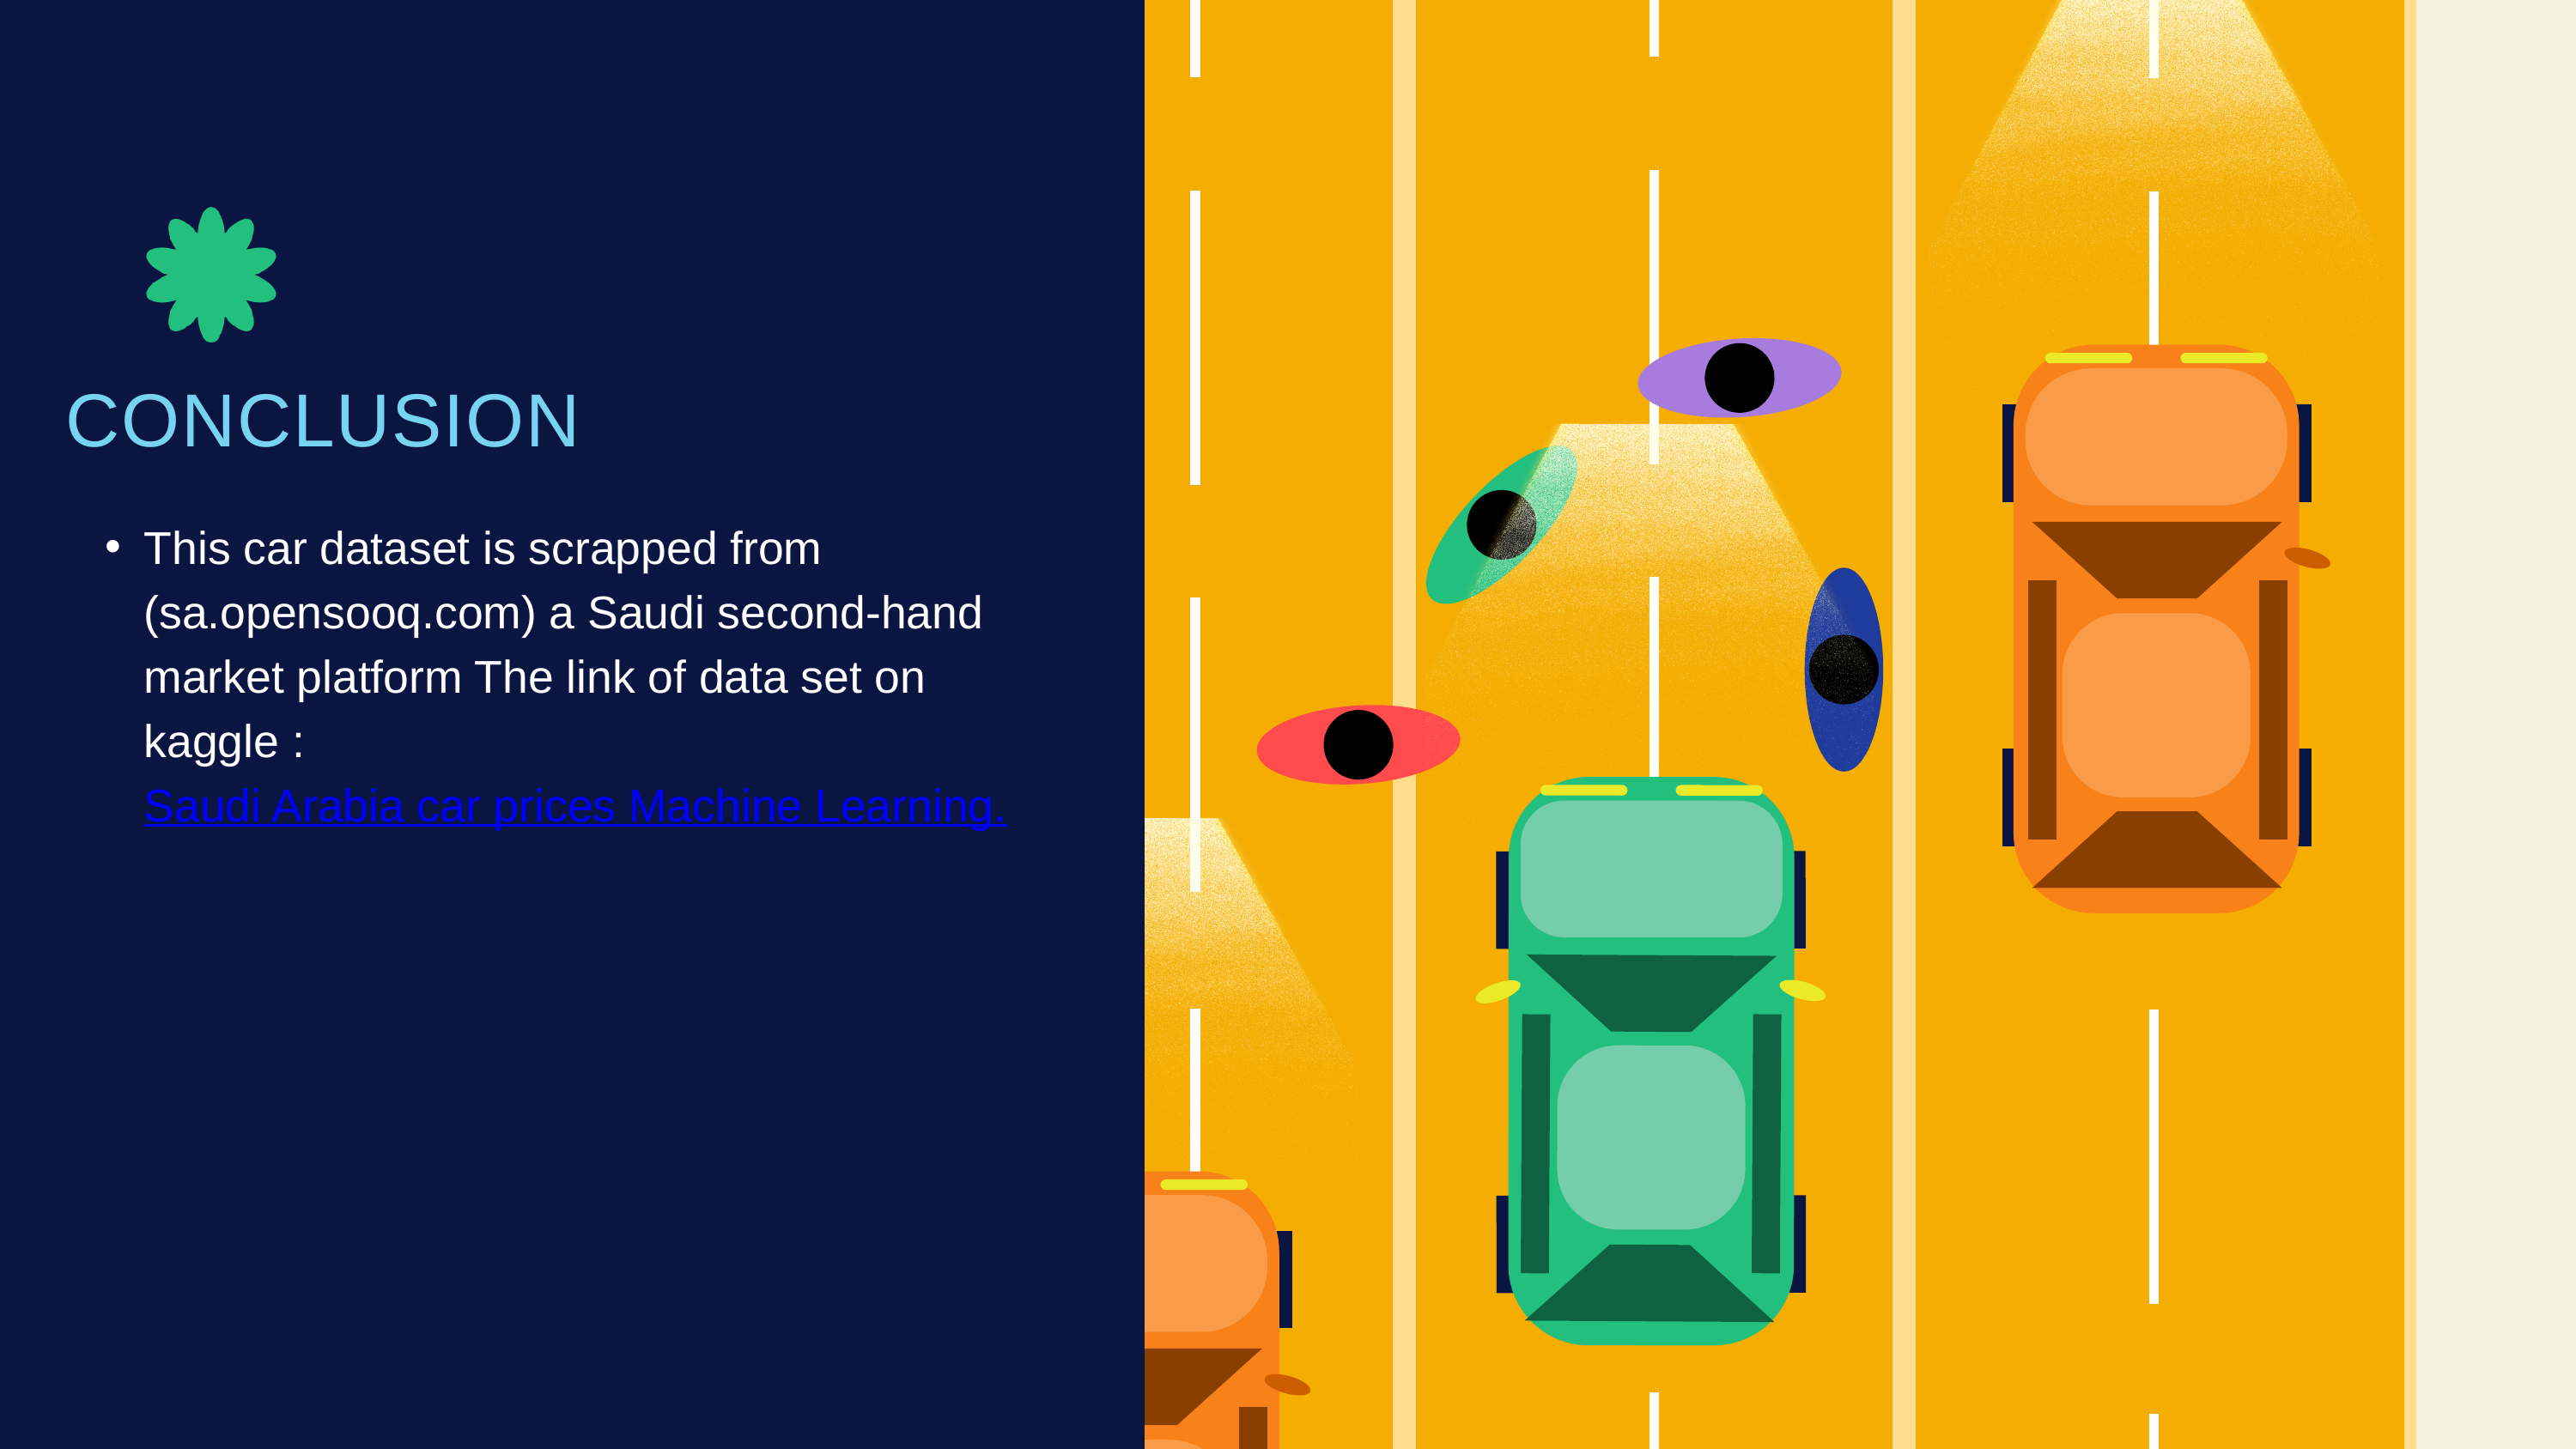

CONCLUSION
This car dataset is scrapped from (sa.opensooq.com) a Saudi second-hand market platform The link of data set on kaggle : Saudi Arabia car prices Machine Learning.